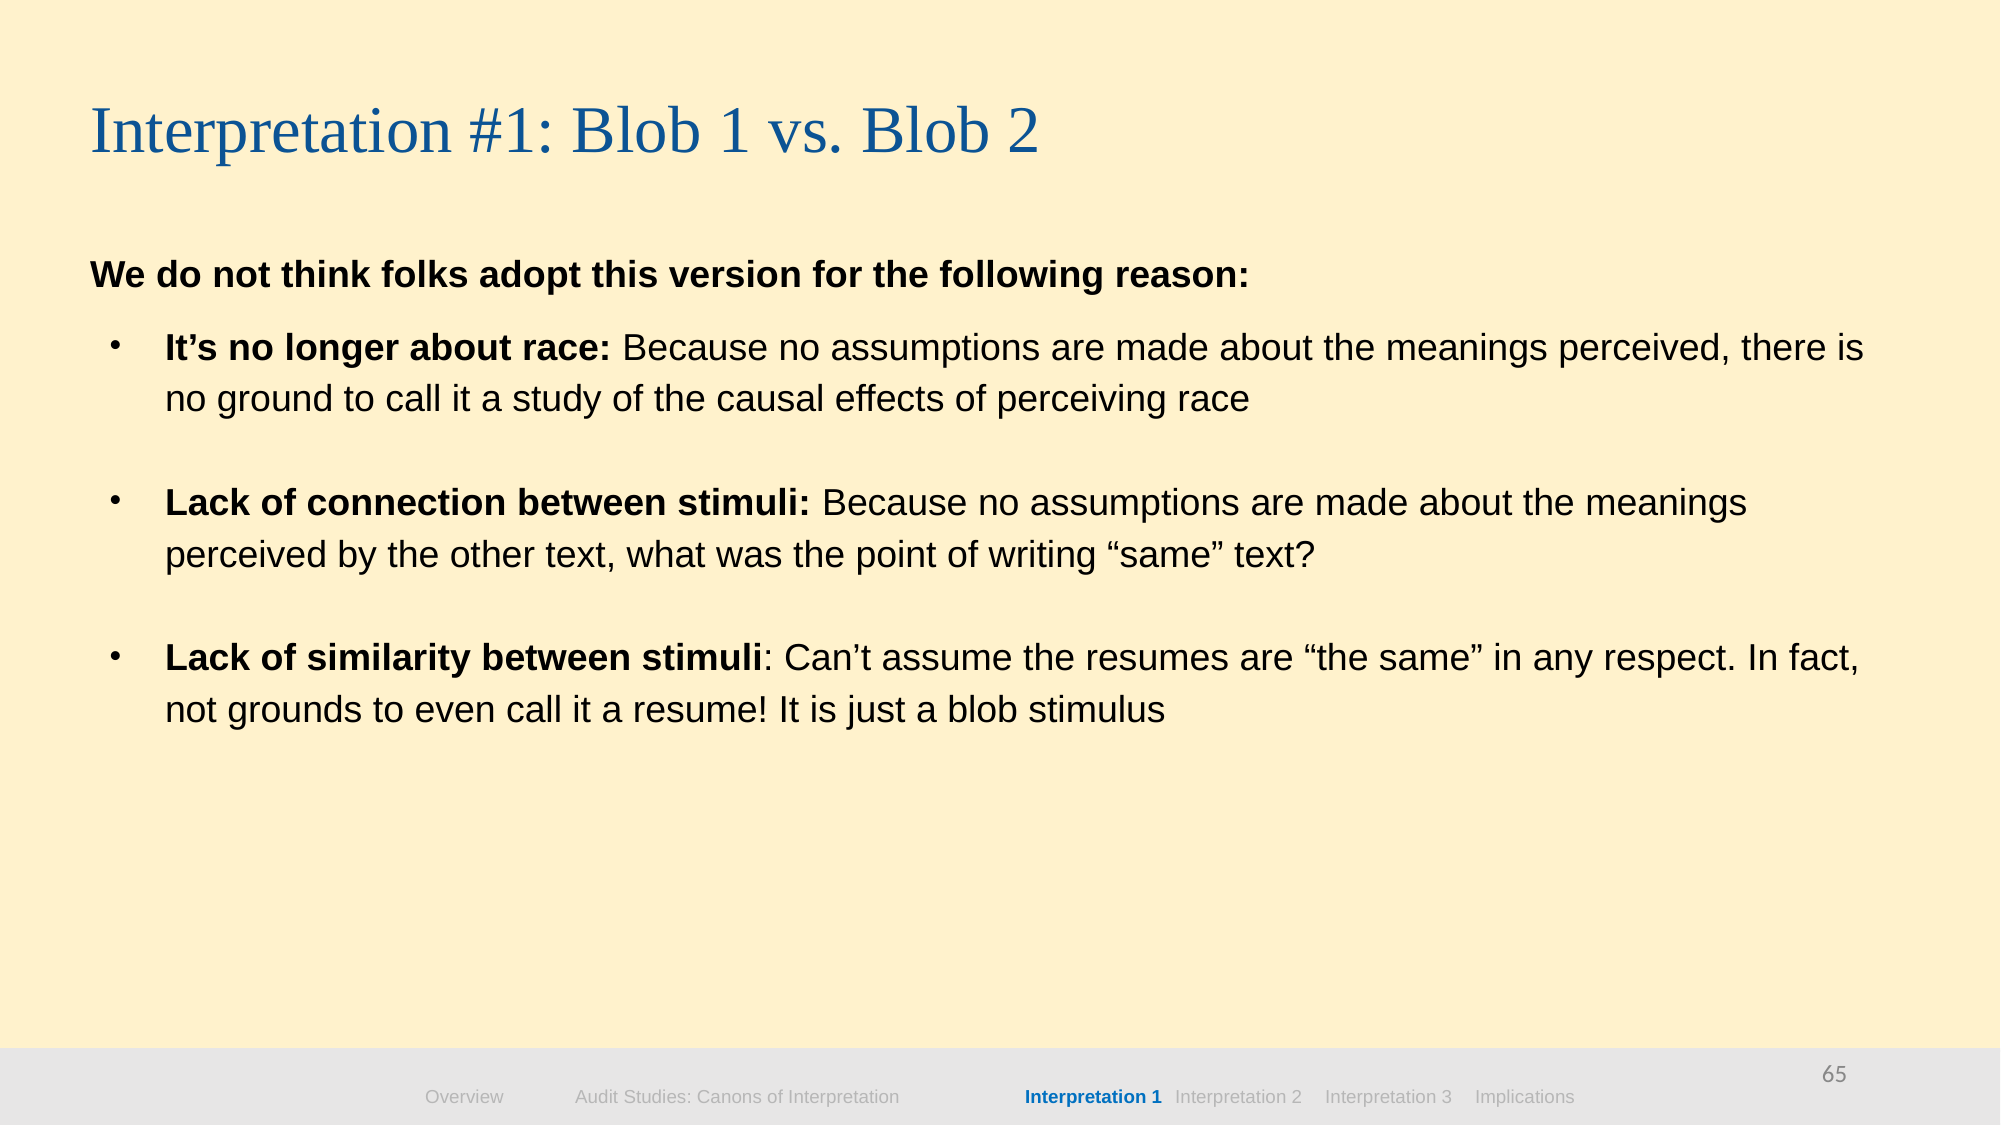

# Interpretation #1: Blob 1 vs. Blob 2
We do not think folks adopt this version for the following reason:
It’s no longer about race: Because no assumptions are made about the meanings perceived, there is no ground to call it a study of the causal effects of perceiving race
Lack of connection between stimuli: Because no assumptions are made about the meanings perceived by the other text, what was the point of writing “same” text?
Lack of similarity between stimuli: Can’t assume the resumes are “the same” in any respect. In fact, not grounds to even call it a resume! It is just a blob stimulus
65
Overview	Audit Studies: Canons of Interpretation	Interpretation 1	Interpretation 2	Interpretation 3	Implications